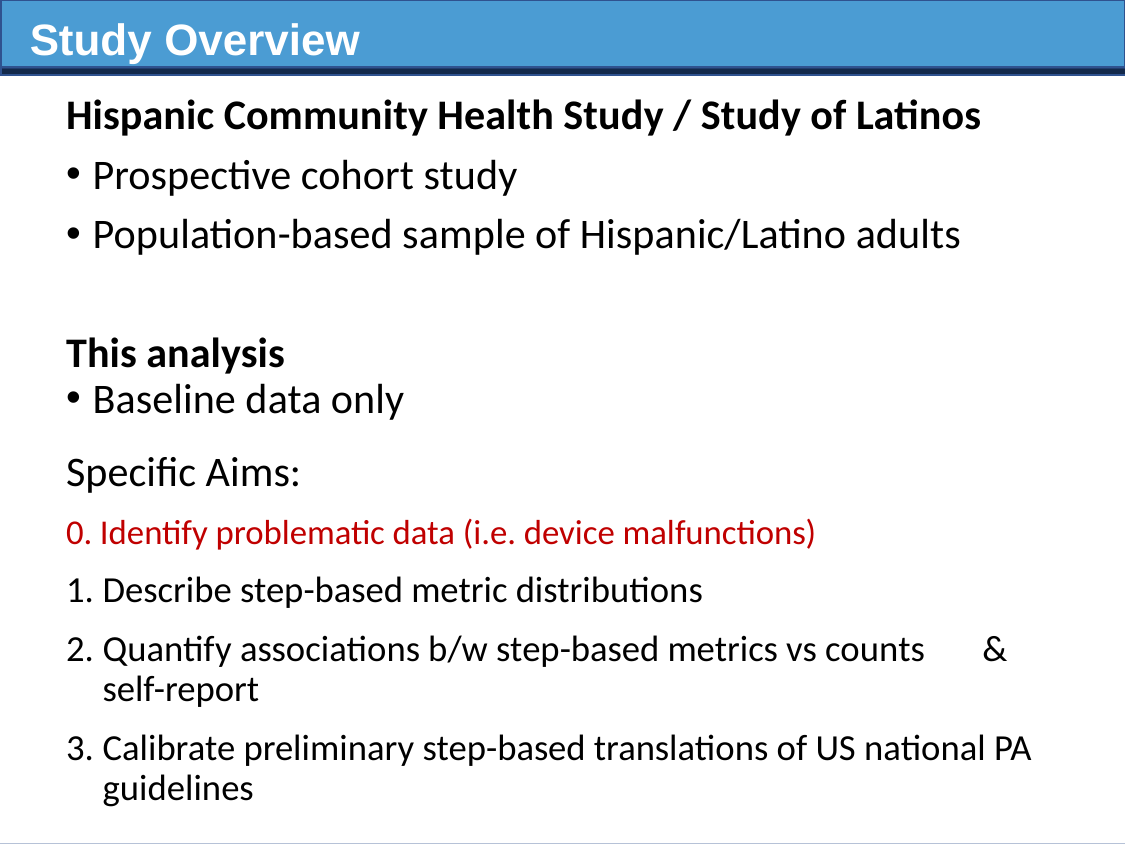

Study Overview
Hispanic Community Health Study / Study of Latinos
Prospective cohort study
Population-based sample of Hispanic/Latino adults

This analysis
Baseline data only
Specific Aims:
0. Identify problematic data (i.e. device malfunctions)
Describe step-based metric distributions
Quantify associations b/w step-based metrics vs counts       & self-report
Calibrate preliminary step-based translations of US national PA guidelines